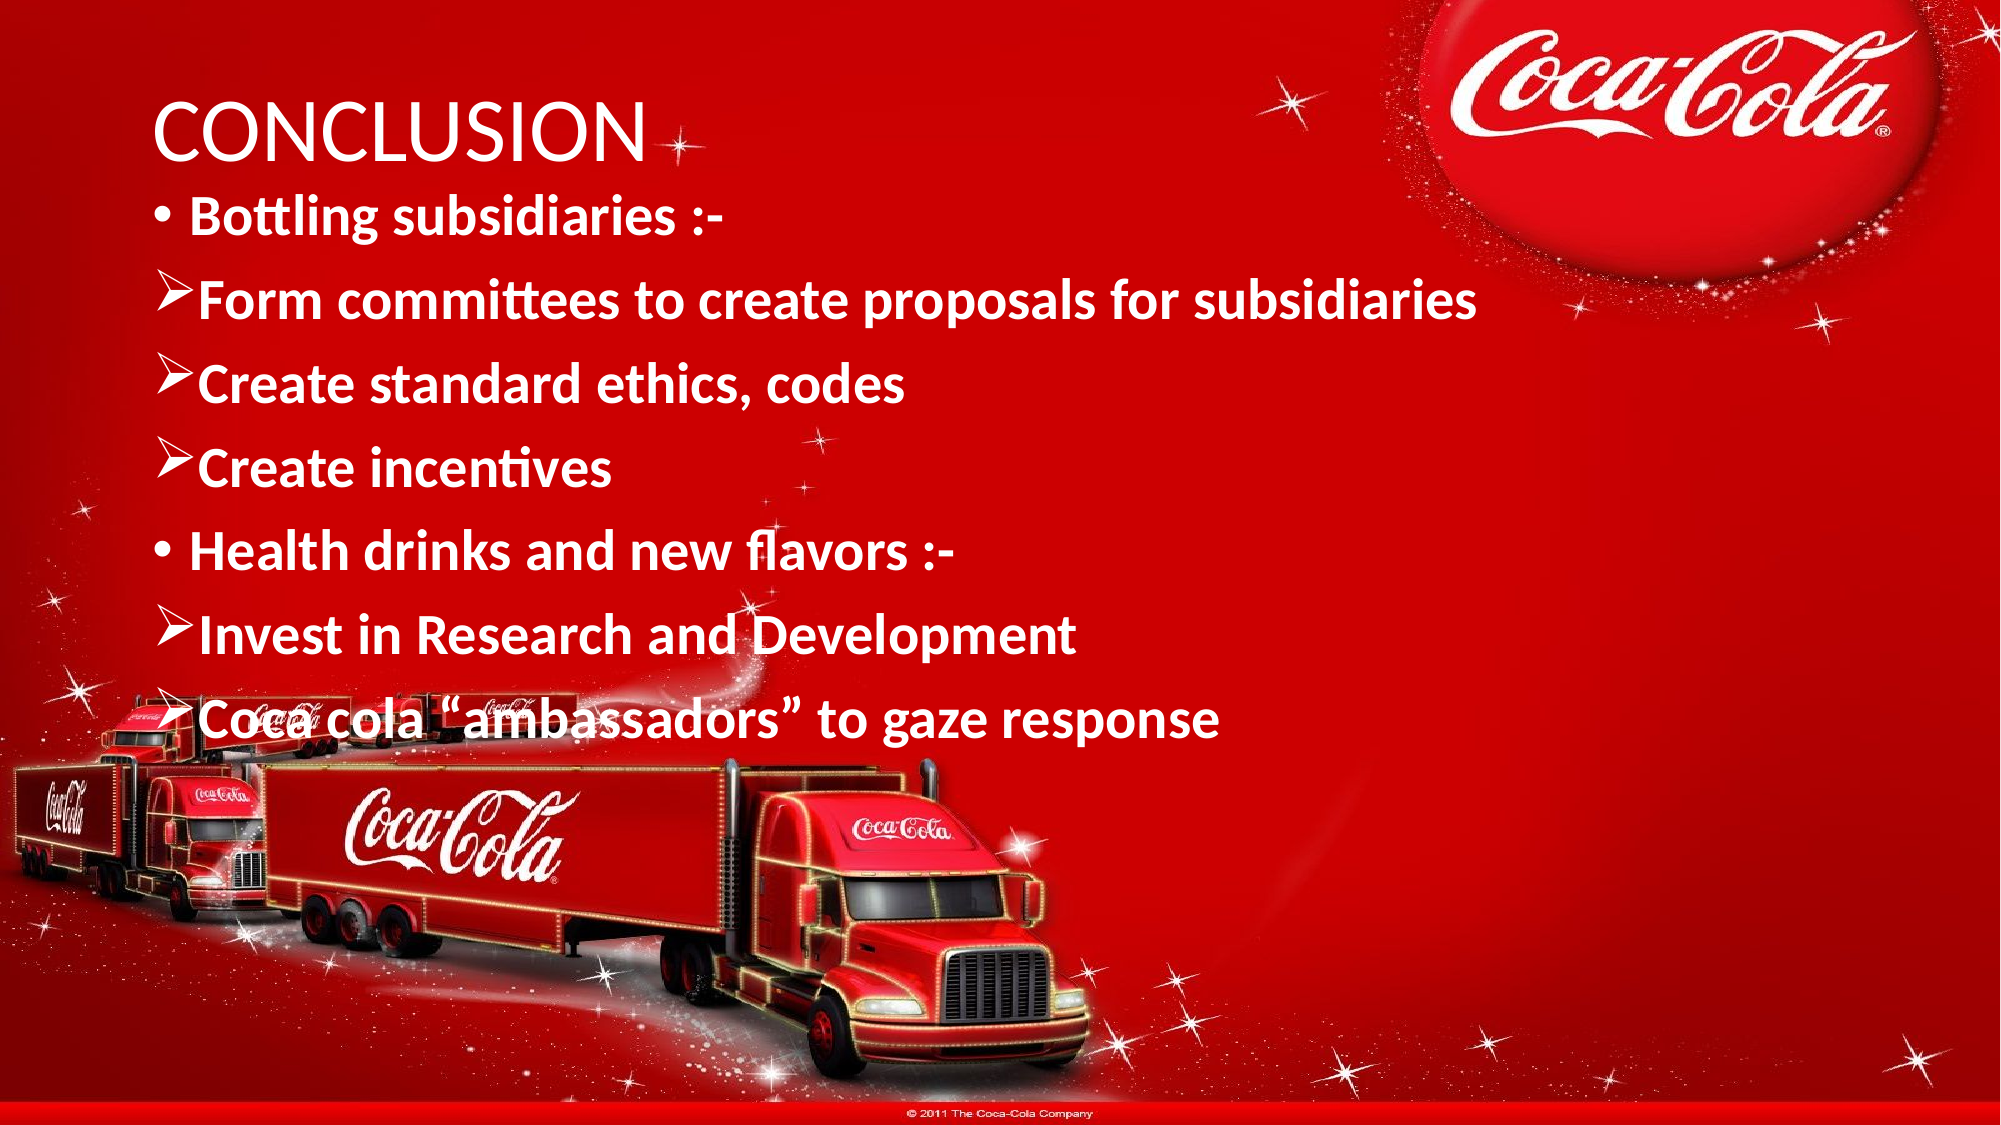

# CONCLUSION
Bottling subsidiaries :-
Form committees to create proposals for subsidiaries
Create standard ethics, codes
Create incentives
Health drinks and new flavors :-
Invest in Research and Development
Coca cola “ambassadors” to gaze response